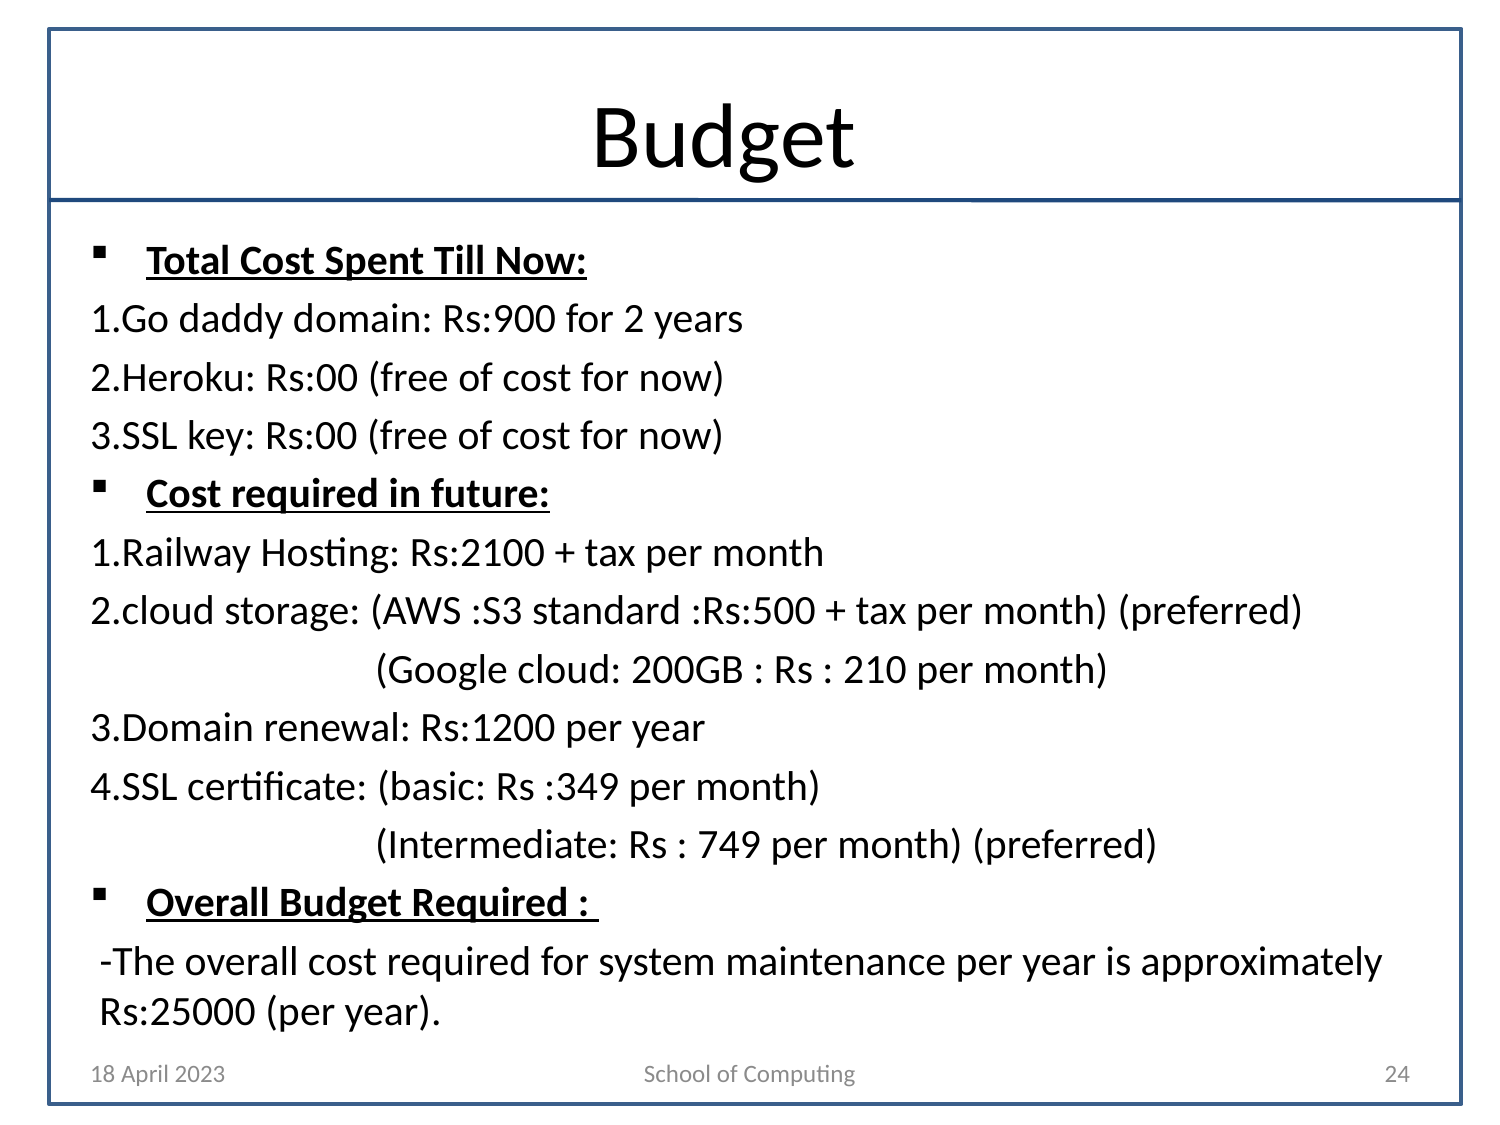

# Budget
Total Cost Spent Till Now:
1.Go daddy domain: Rs:900 for 2 years
2.Heroku: Rs:00 (free of cost for now)
3.SSL key: Rs:00 (free of cost for now)
Cost required in future:
1.Railway Hosting: Rs:2100 + tax per month
2.cloud storage: (AWS :S3 standard :Rs:500 + tax per month) (preferred)
                              (Google cloud: 200GB : Rs : 210 per month)
3.Domain renewal: Rs:1200 per year
4.SSL certificate: (basic: Rs :349 per month)
                              (Intermediate: Rs : 749 per month) (preferred)
Overall Budget Required :
 -The overall cost required for system maintenance per year is approximately    Rs:25000 (per year).
18 April 2023
School of Computing
24